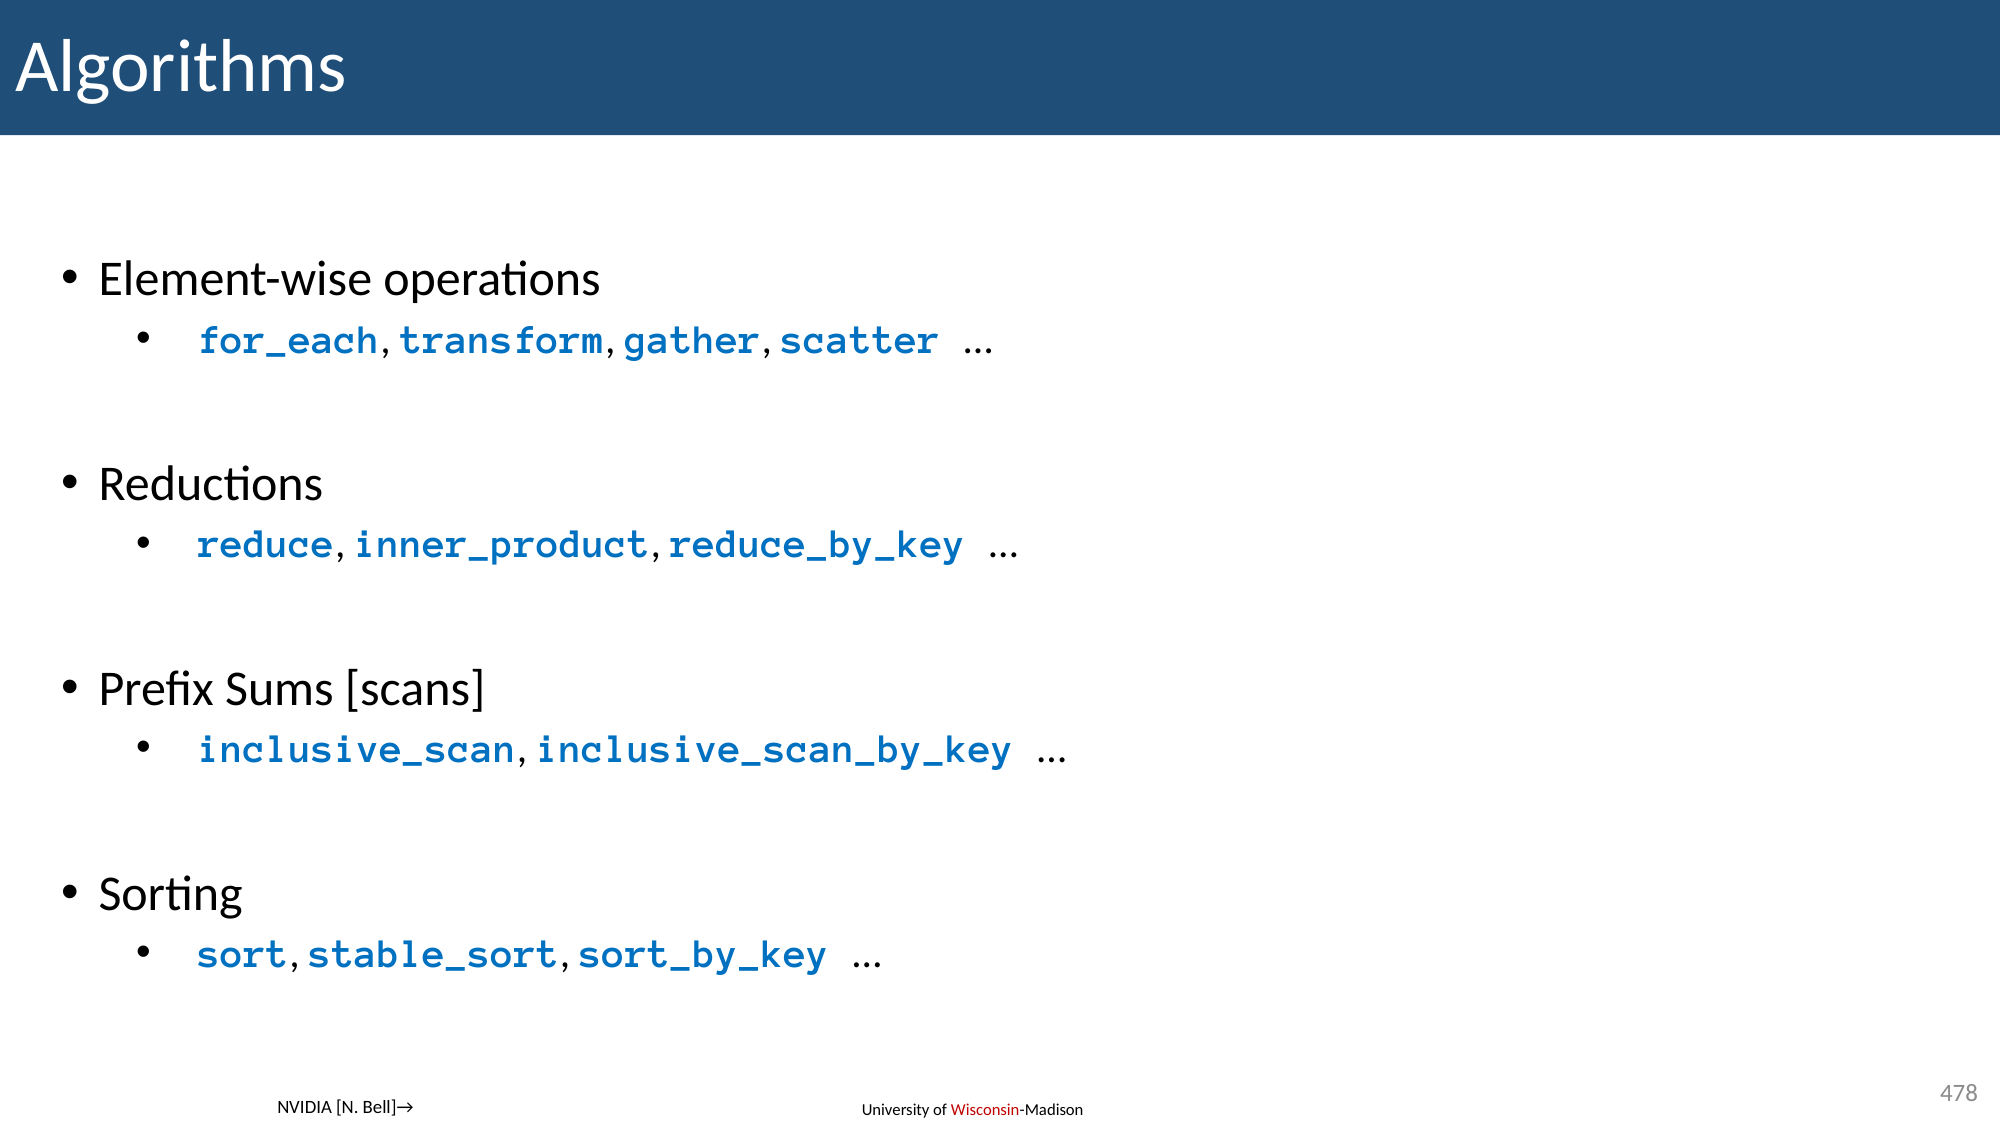

# Algorithms
Element-wise operations
 for_each, transform, gather, scatter …

Reductions
 reduce, inner_product, reduce_by_key …

Prefix Sums [scans]
 inclusive_scan, inclusive_scan_by_key …

Sorting
 sort, stable_sort, sort_by_key …
478
NVIDIA [N. Bell]→